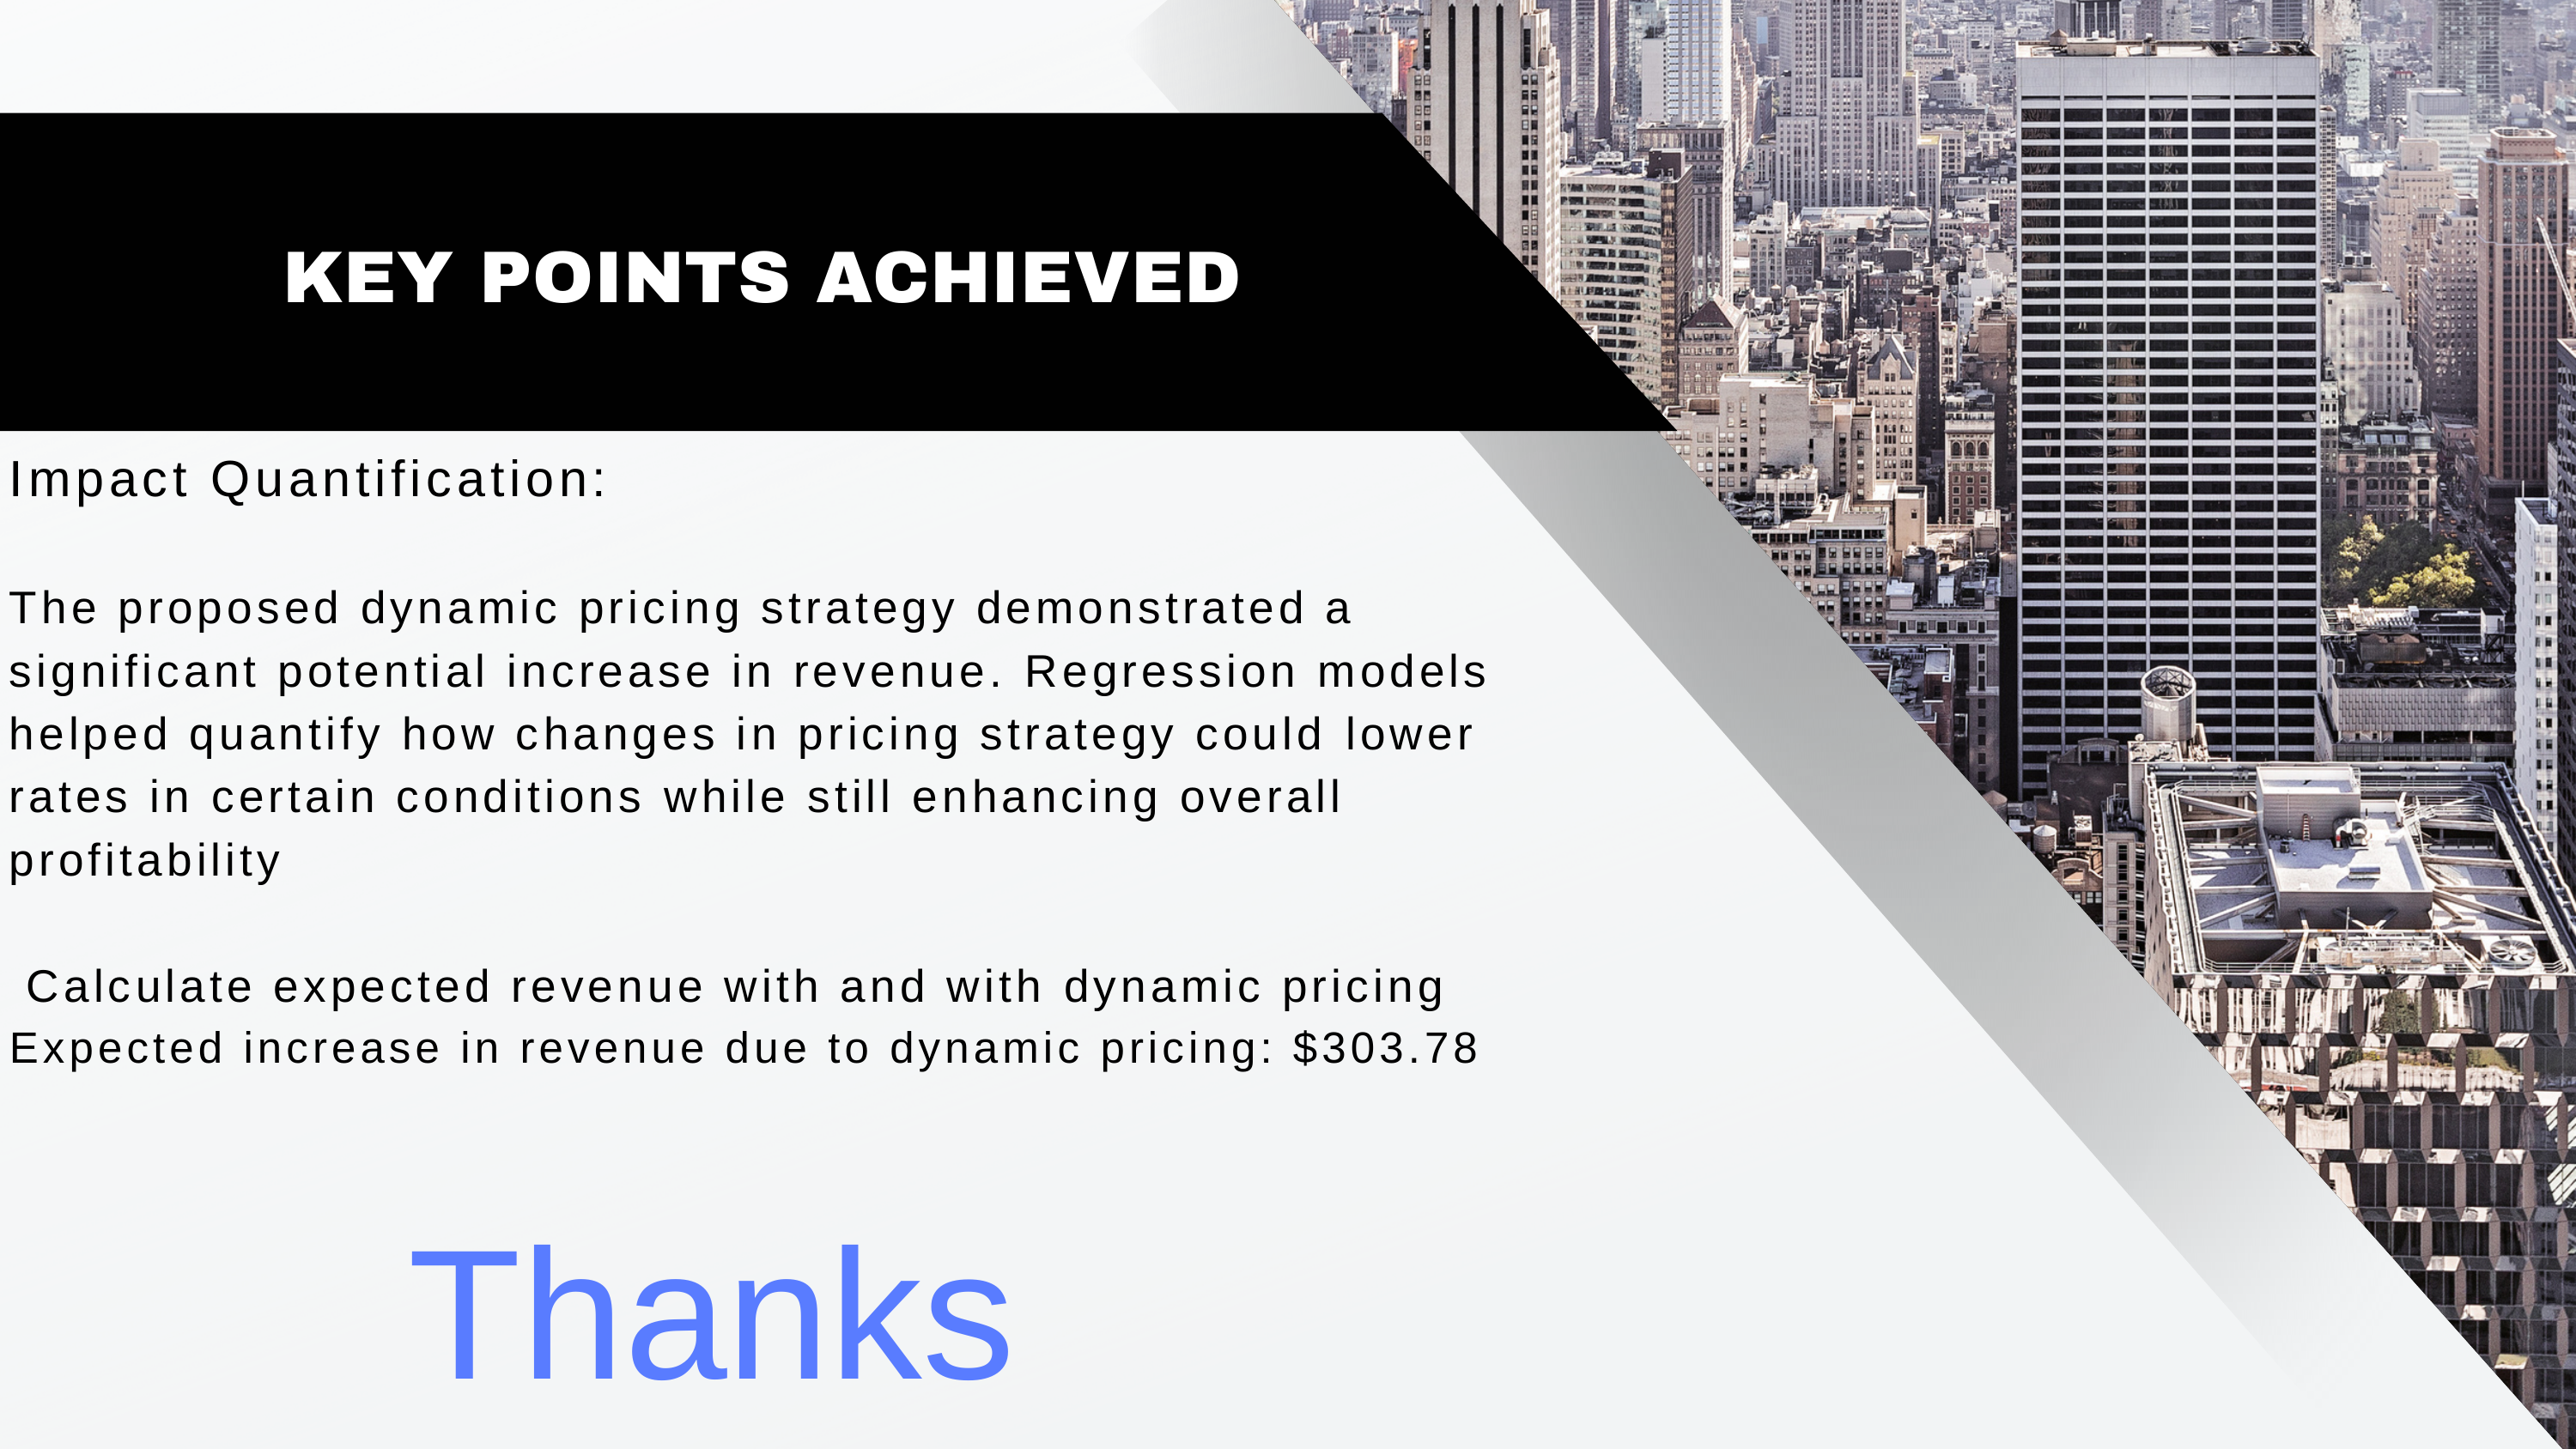

KEY POINTS ACHIEVED
Impact Quantification:

The proposed dynamic pricing strategy demonstrated a significant potential increase in revenue. Regression models helped quantify how changes in pricing strategy could lower rates in certain conditions while still enhancing overall profitability

 Calculate expected revenue with and with dynamic pricing
Expected increase in revenue due to dynamic pricing: $303.78

Thanks